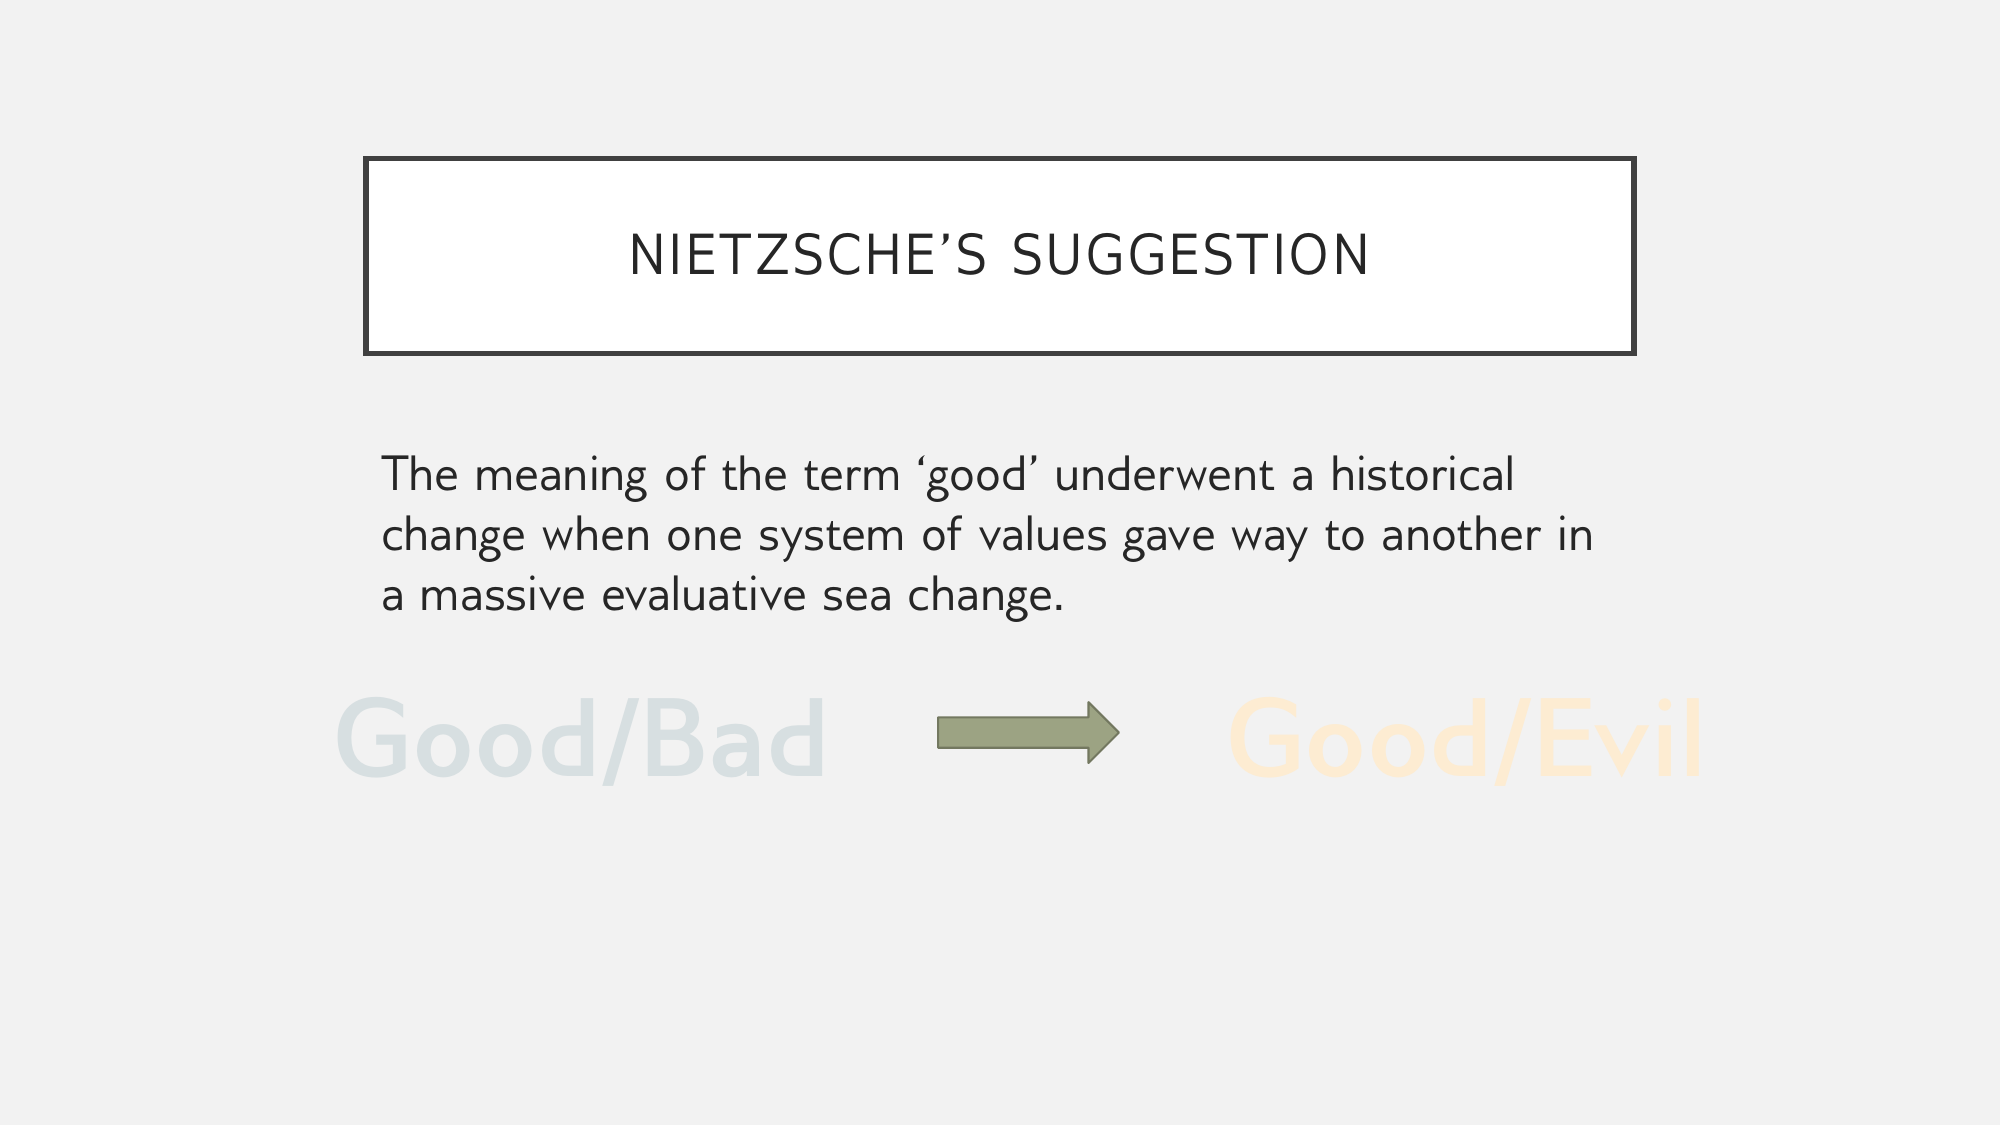

# Nietzsche’s suggestion
The meaning of the term ‘good’ underwent a historical change when one system of values gave way to another in a massive evaluative sea change.

Good/Bad
Good/Evil